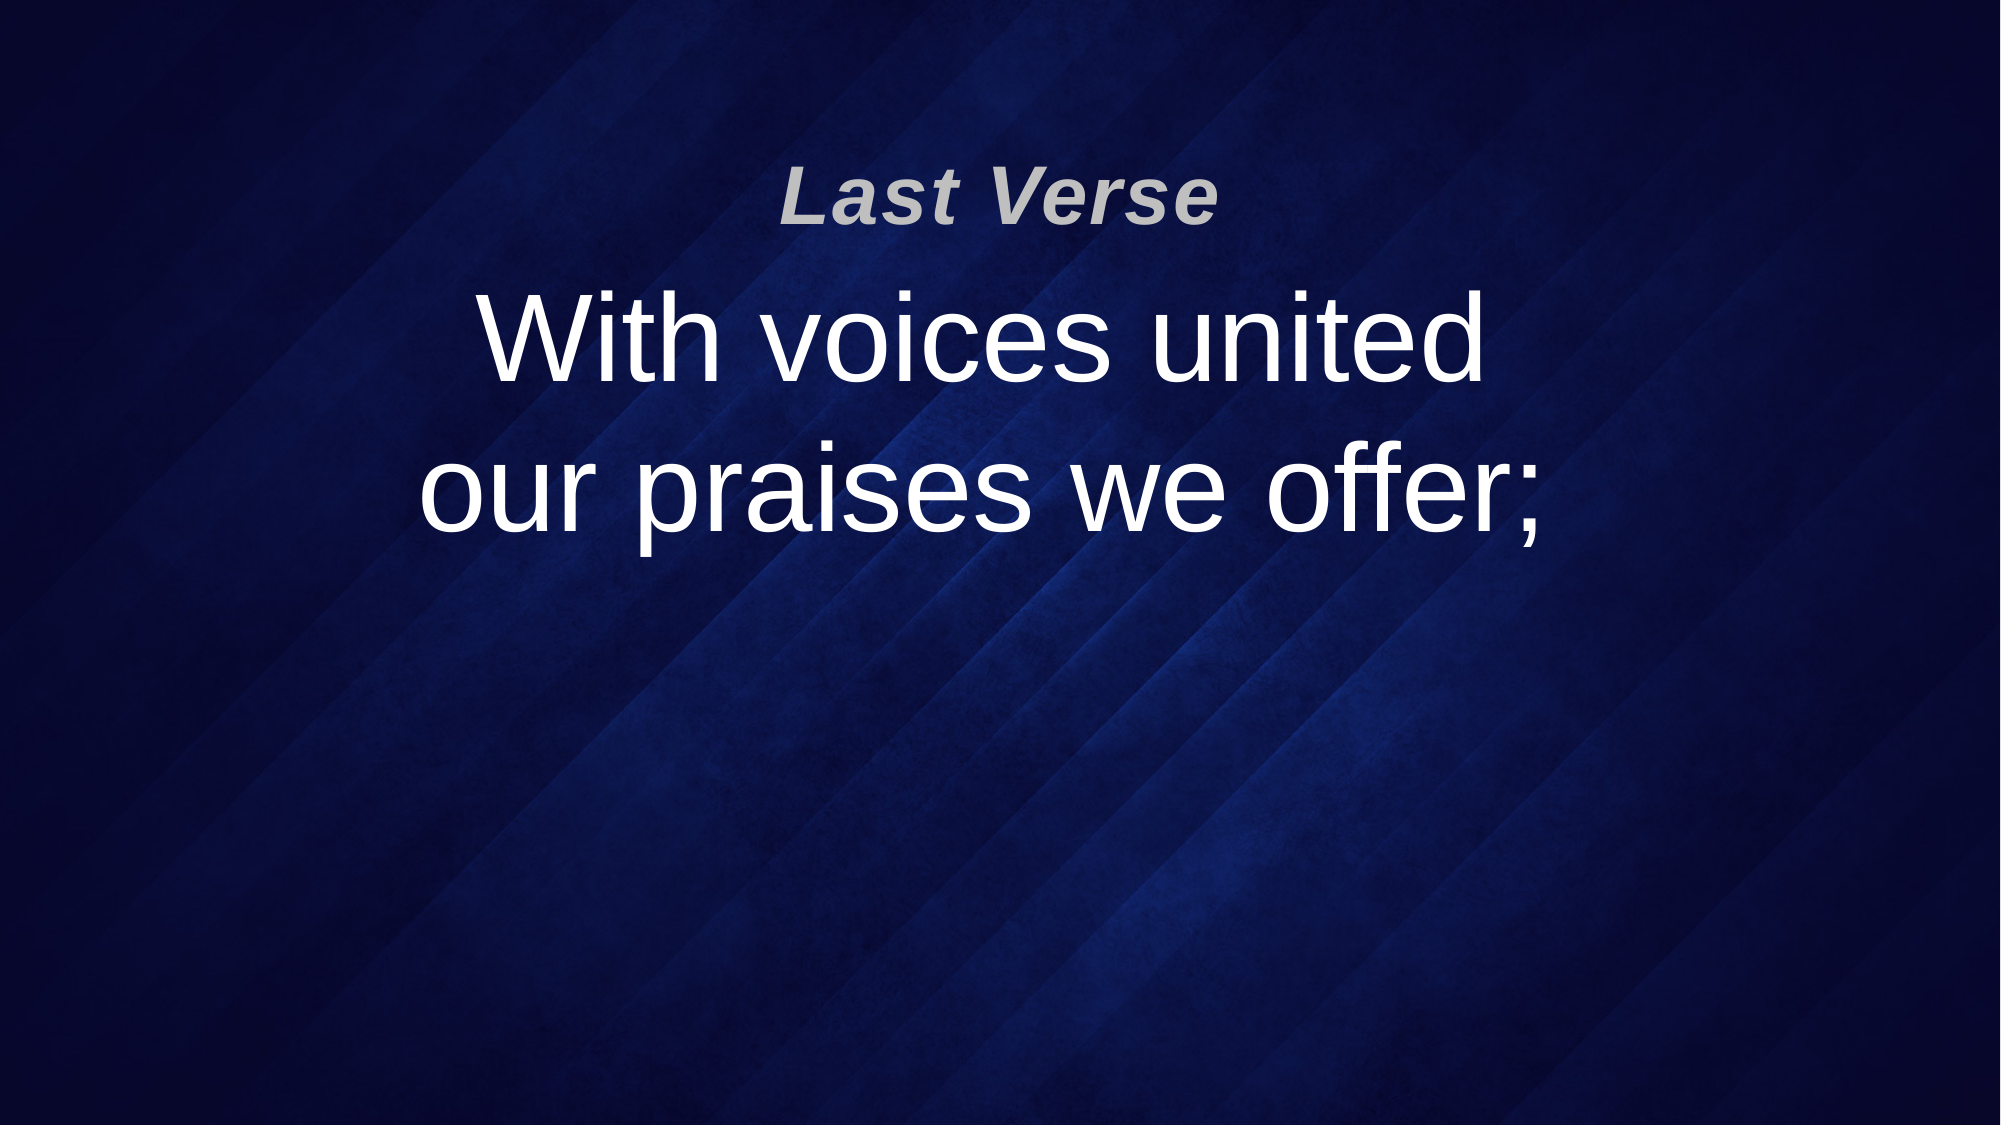

Last Verse
# With voices united our praises we offer;